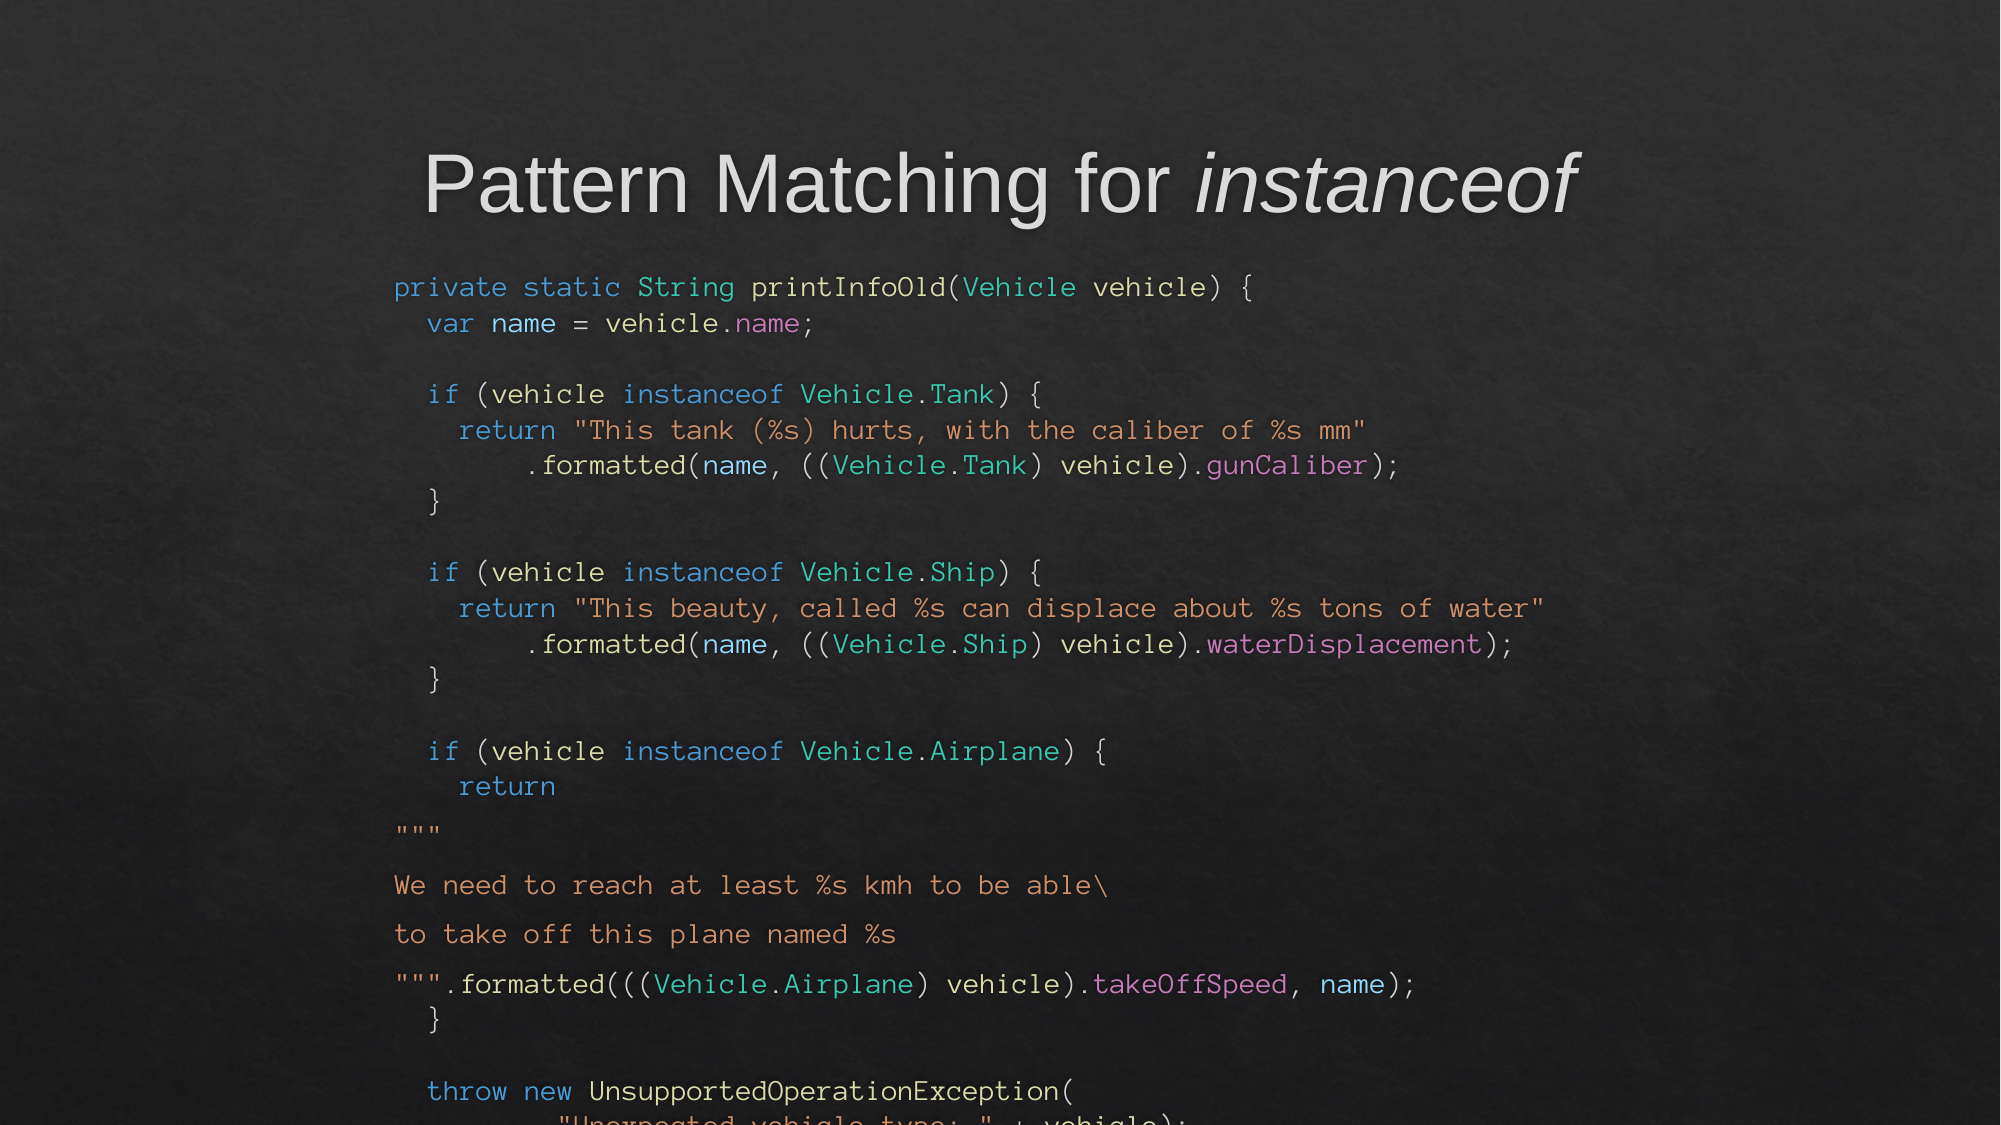

# Pattern Matching for instanceof
private static String printInfoOld(Vehicle vehicle) {
  var name = vehicle.name;
  if (vehicle instanceof Vehicle.Tank) {
    return "This tank (%s) hurts, with the caliber of %s mm"
        .formatted(name, ((Vehicle.Tank) vehicle).gunCaliber);
  }
  if (vehicle instanceof Vehicle.Ship) {
    return "This beauty, called %s can displace about %s tons of water"
        .formatted(name, ((Vehicle.Ship) vehicle).waterDisplacement);
  }
  if (vehicle instanceof Vehicle.Airplane) {
    return
	"""
	We need to reach at least %s kmh to be able\
	to take off this plane named %s
	""".formatted(((Vehicle.Airplane) vehicle).takeOffSpeed, name);
  }
  throw new UnsupportedOperationException(
          "Unexpected vehicle type: " + vehicle);
}